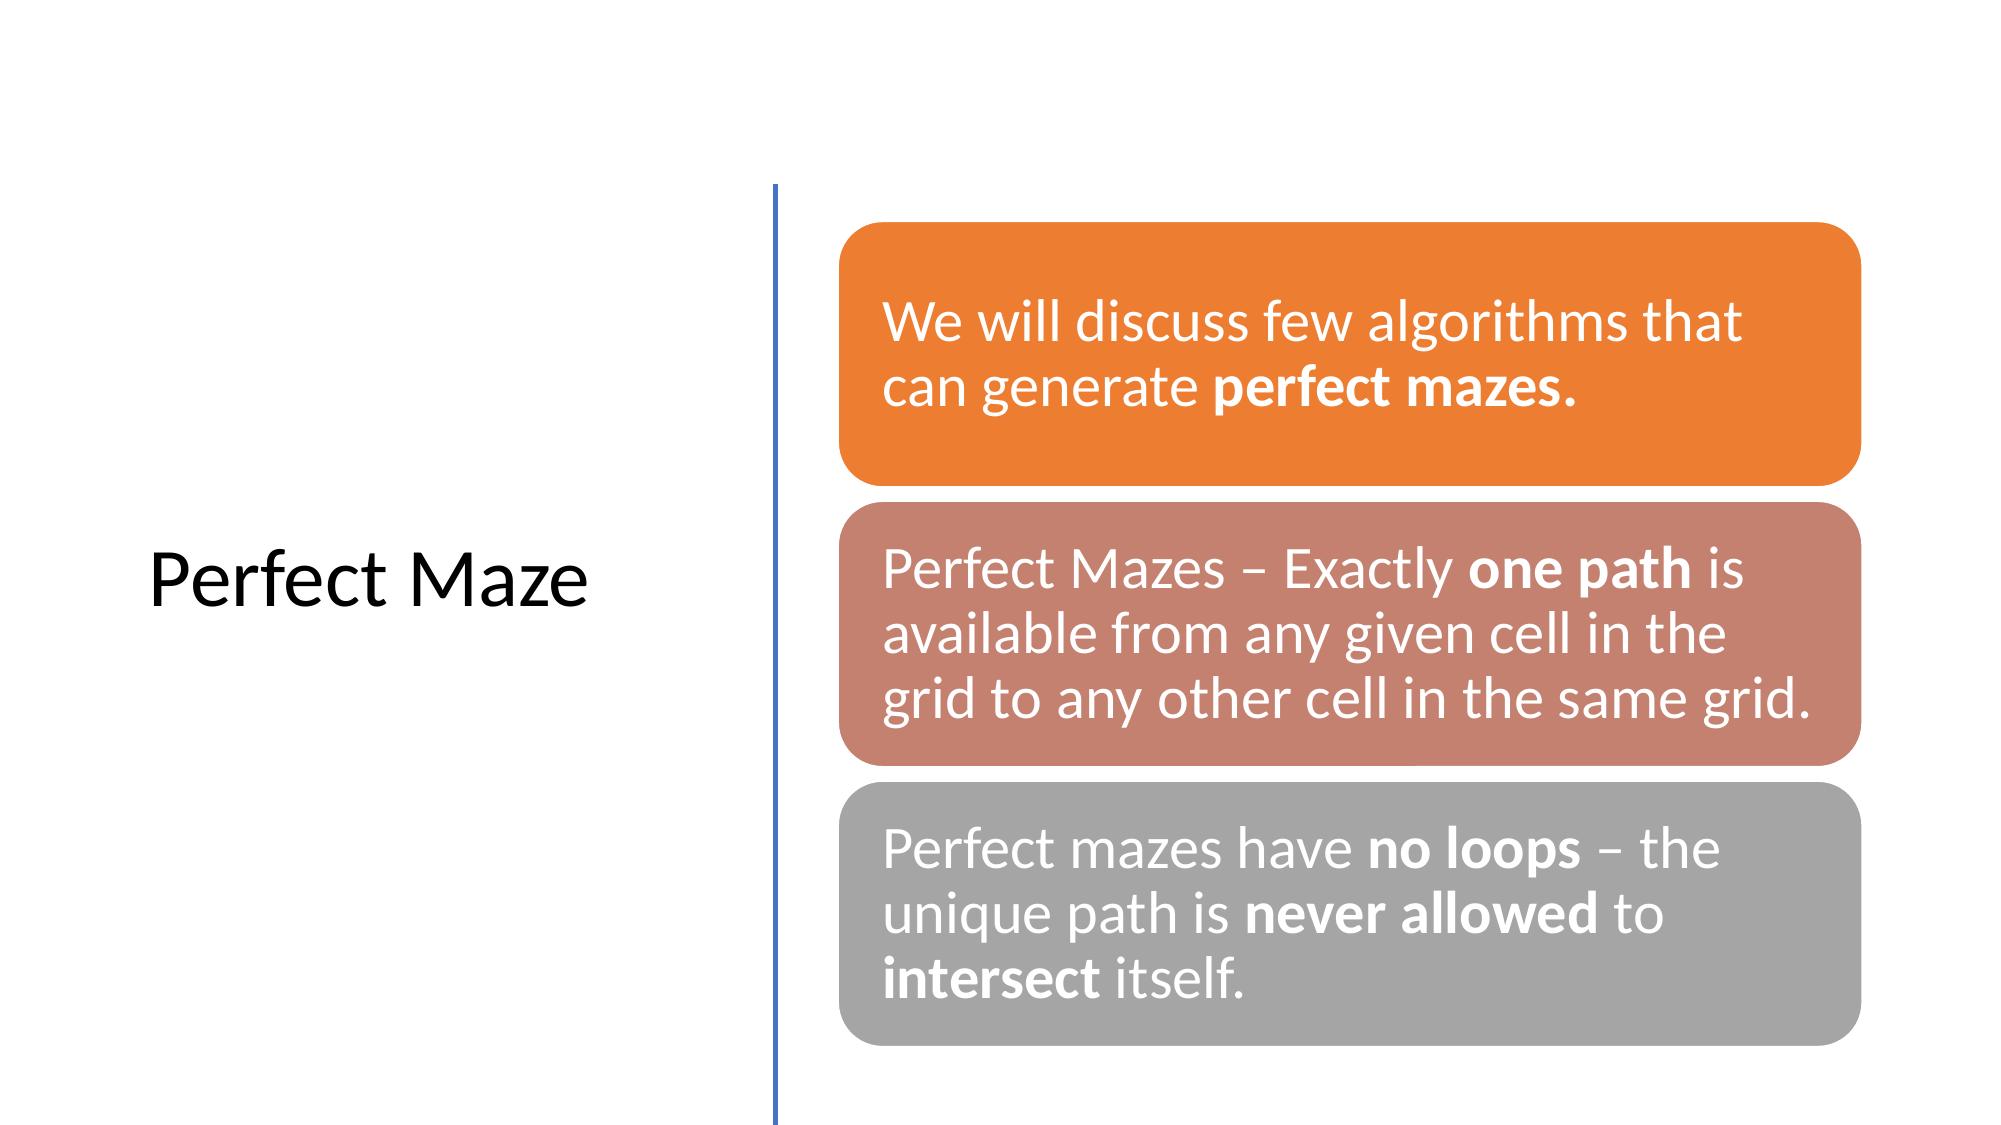

We will discuss few algorithms that can generate perfect mazes.
Perfect Mazes – Exactly one path is available from any given cell in the grid to any other cell in the same grid.
Perfect mazes have no loops – the unique path is never allowed to intersect itself.
Perfect Maze